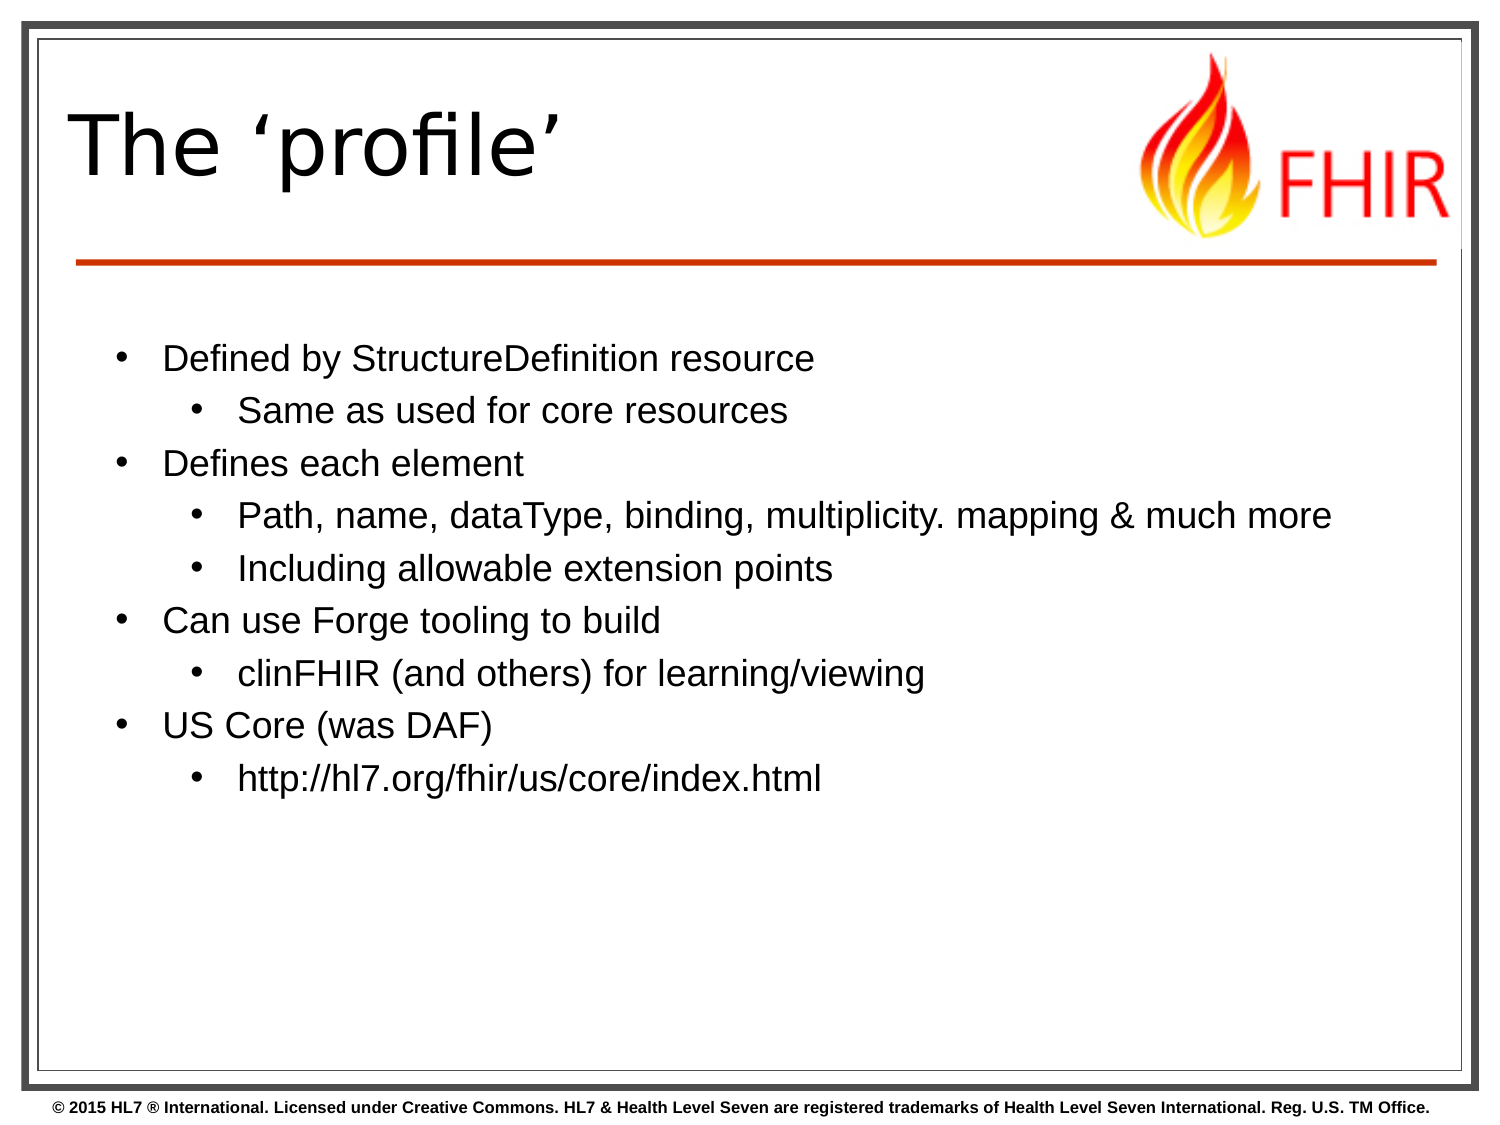

# The ‘profile’
Defined by StructureDefinition resource
Same as used for core resources
Defines each element
Path, name, dataType, binding, multiplicity. mapping & much more
Including allowable extension points
Can use Forge tooling to build
clinFHIR (and others) for learning/viewing
US Core (was DAF)
http://hl7.org/fhir/us/core/index.html